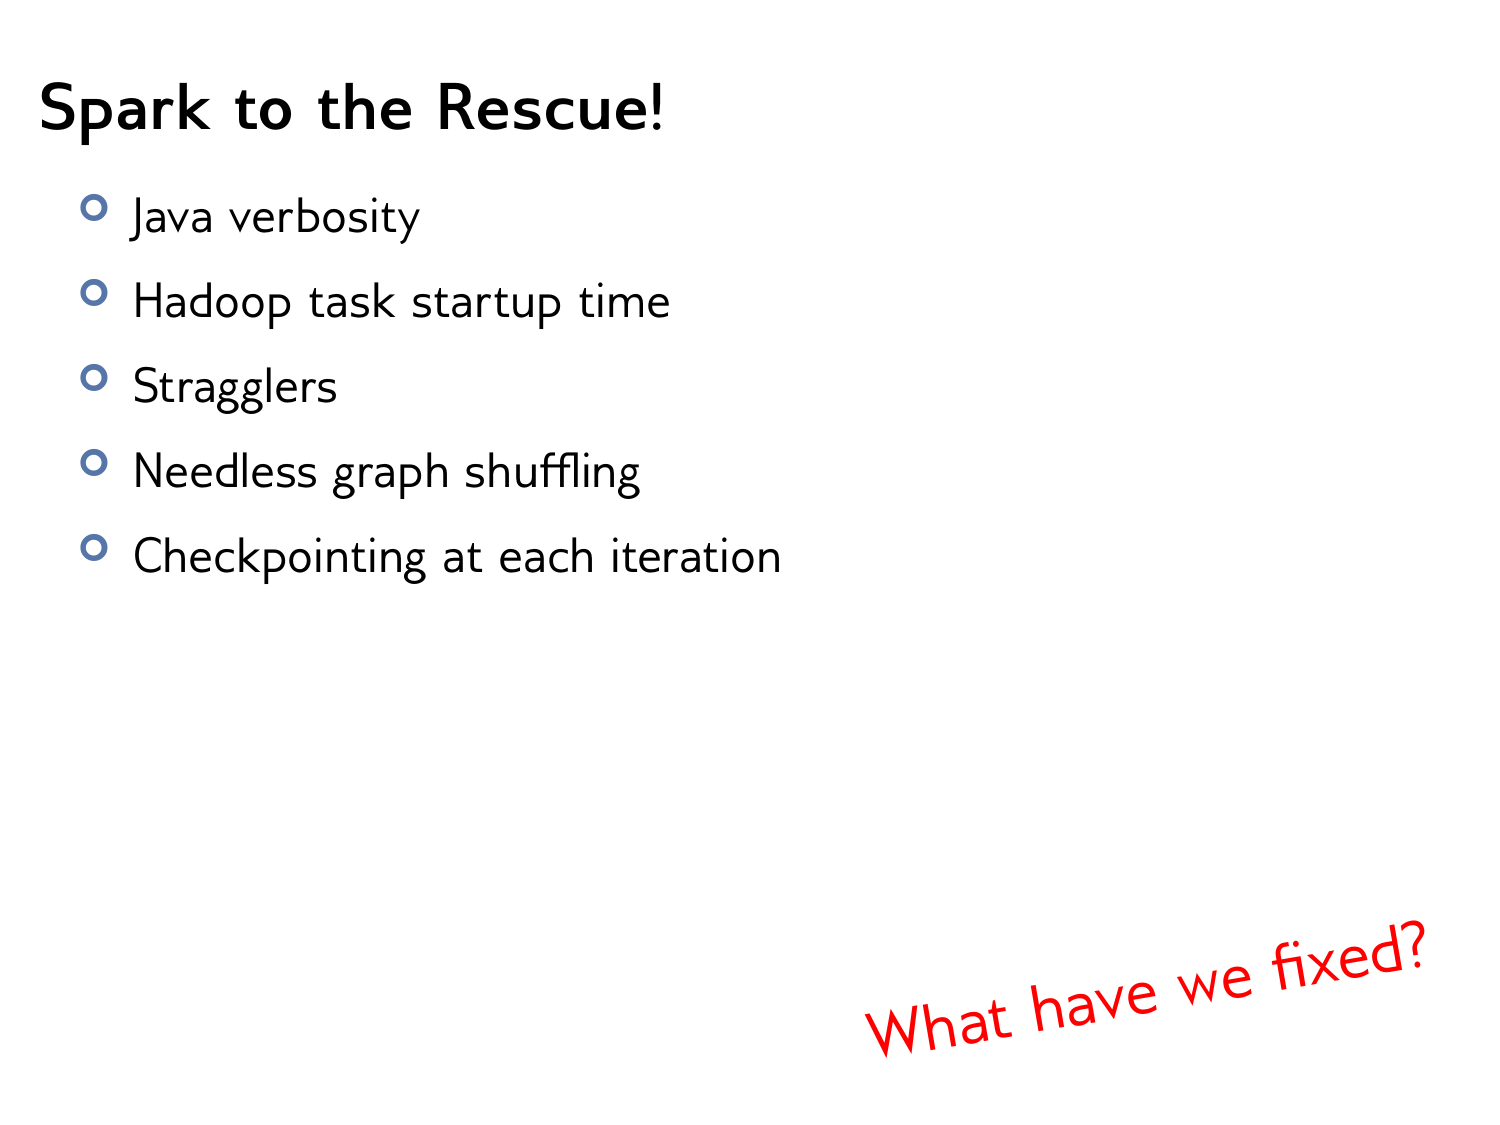

# Spark to the Rescue!
Java verbosity
Hadoop task startup time
Stragglers
Needless graph shuffling
Checkpointing at each iteration
What have we fixed?